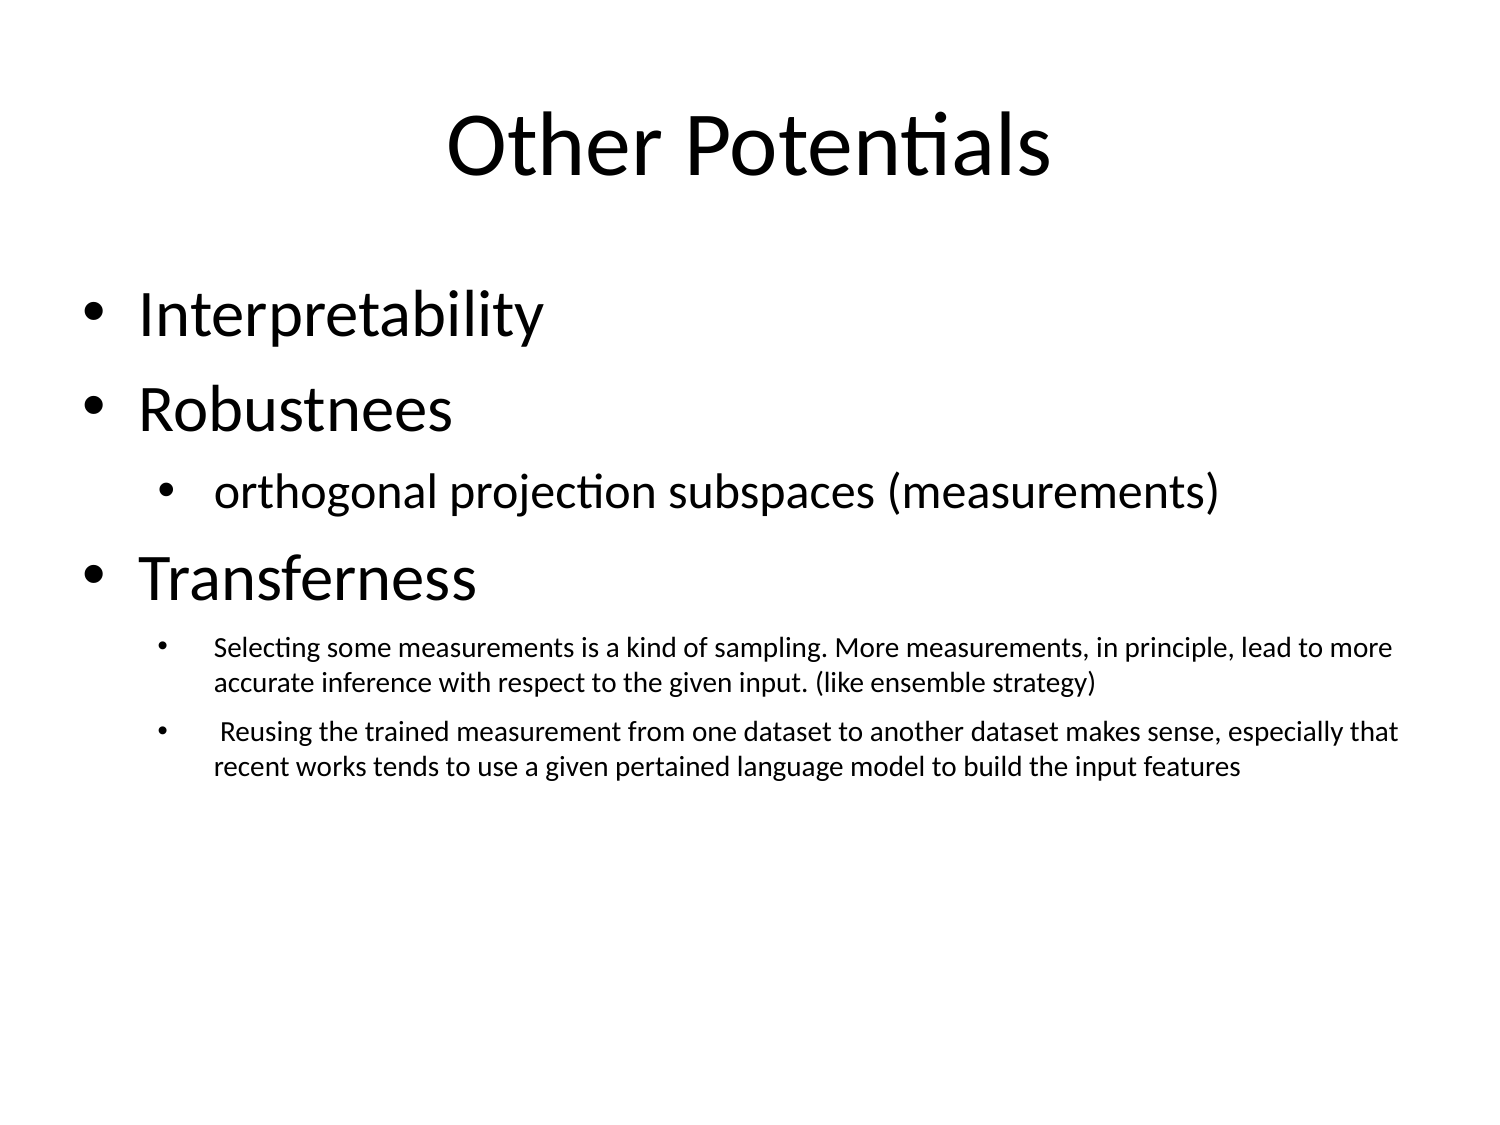

# Other Potentials
Interpretability
Robustnees
orthogonal projection subspaces (measurements)
Transferness
Selecting some measurements is a kind of sampling. More measurements, in principle, lead to more accurate inference with respect to the given input. (like ensemble strategy)
 Reusing the trained measurement from one dataset to another dataset makes sense, especially that recent works tends to use a given pertained language model to build the input features
42